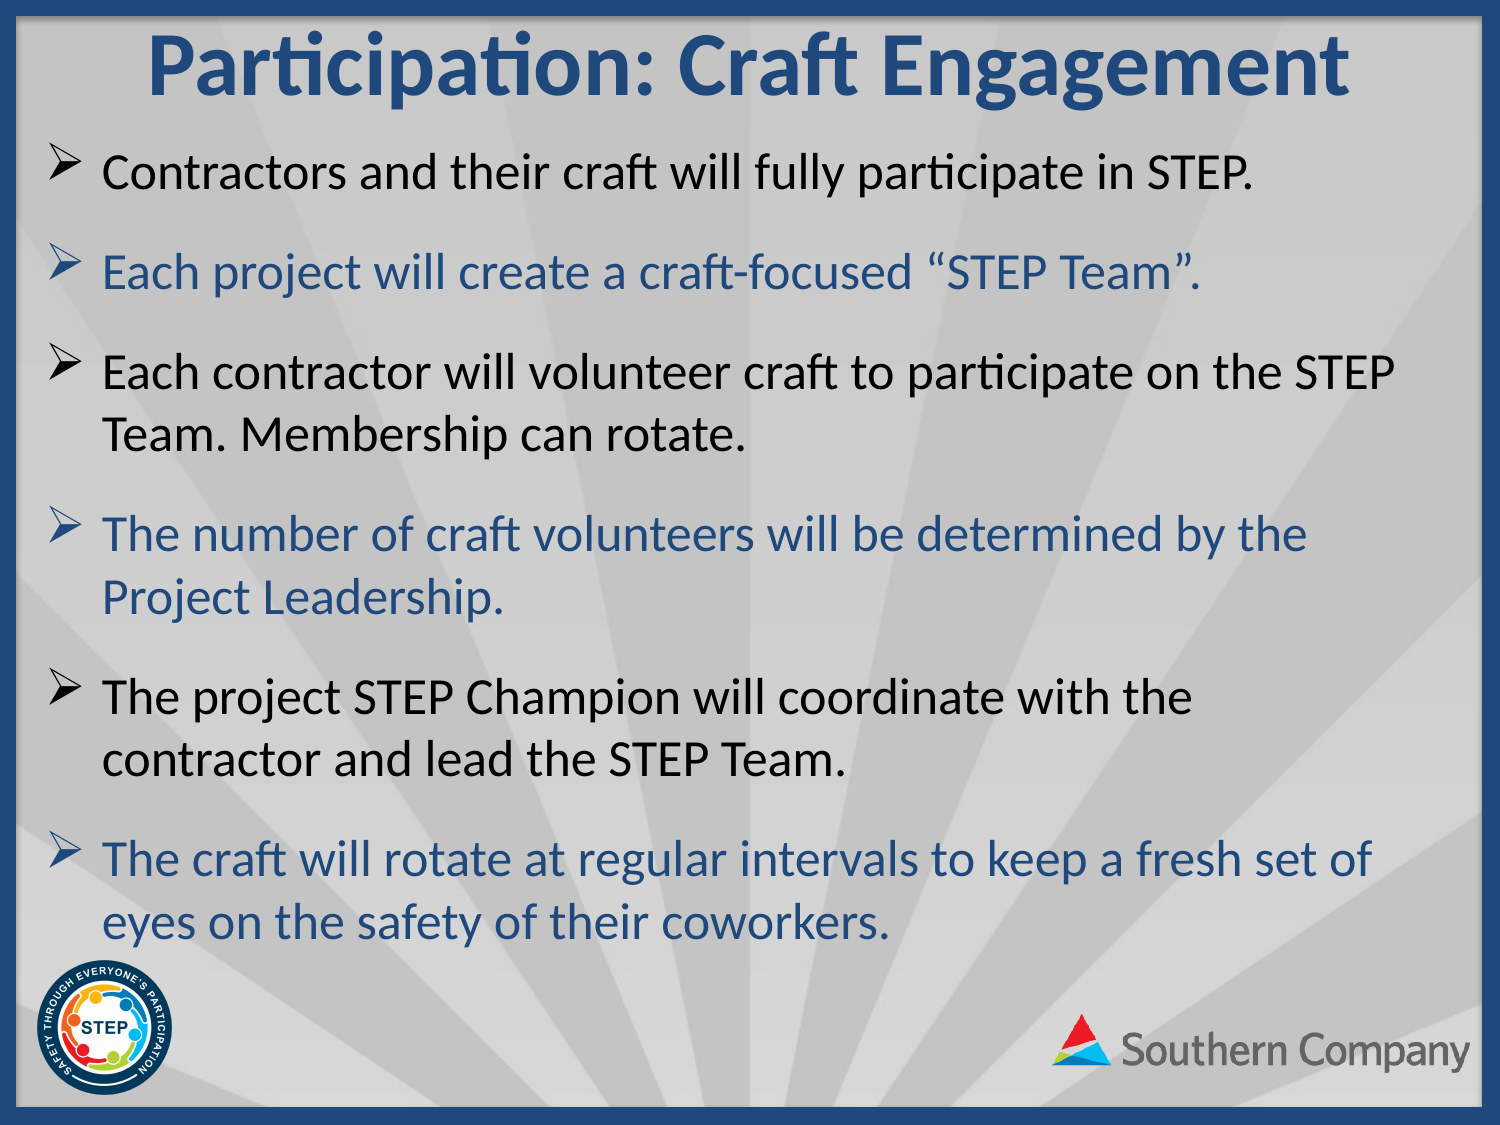

# Participation: Craft Engagement
Contractors and their craft will fully participate in STEP.
Each project will create a craft-focused “STEP Team”.
Each contractor will volunteer craft to participate on the STEP Team. Membership can rotate.
The number of craft volunteers will be determined by the Project Leadership.
The project STEP Champion will coordinate with the contractor and lead the STEP Team.
The craft will rotate at regular intervals to keep a fresh set of eyes on the safety of their coworkers.